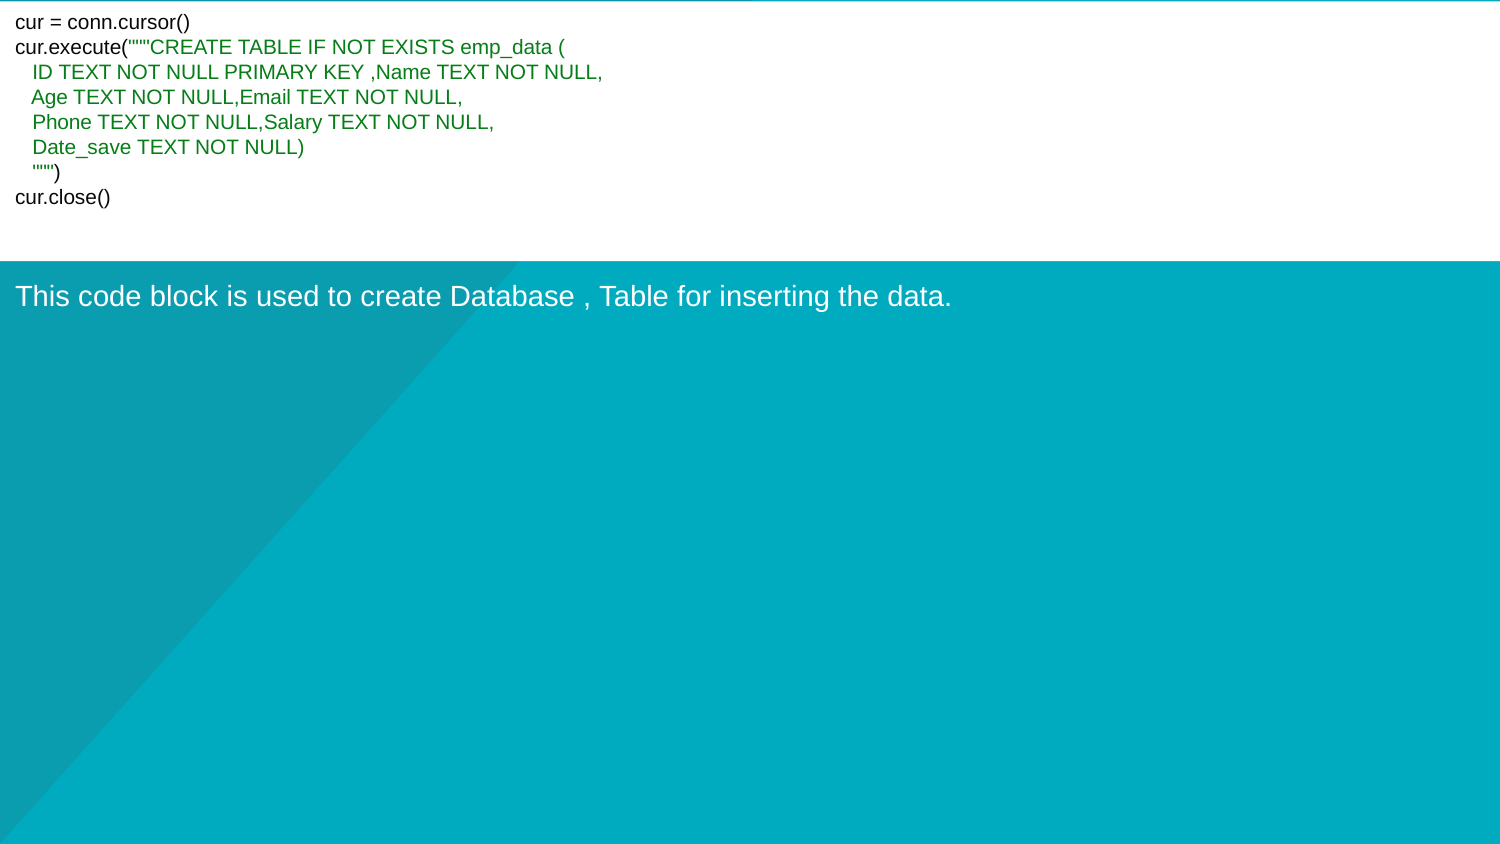

cur = conn.cursor()
cur.execute("""CREATE TABLE IF NOT EXISTS emp_data (
   ID TEXT NOT NULL PRIMARY KEY ,Name TEXT NOT NULL,
   Age TEXT NOT NULL,Email TEXT NOT NULL,
   Phone TEXT NOT NULL,Salary TEXT NOT NULL,
   Date_save TEXT NOT NULL)
   """)
cur.close()
# This code block is used to create Database , Table for inserting the data.